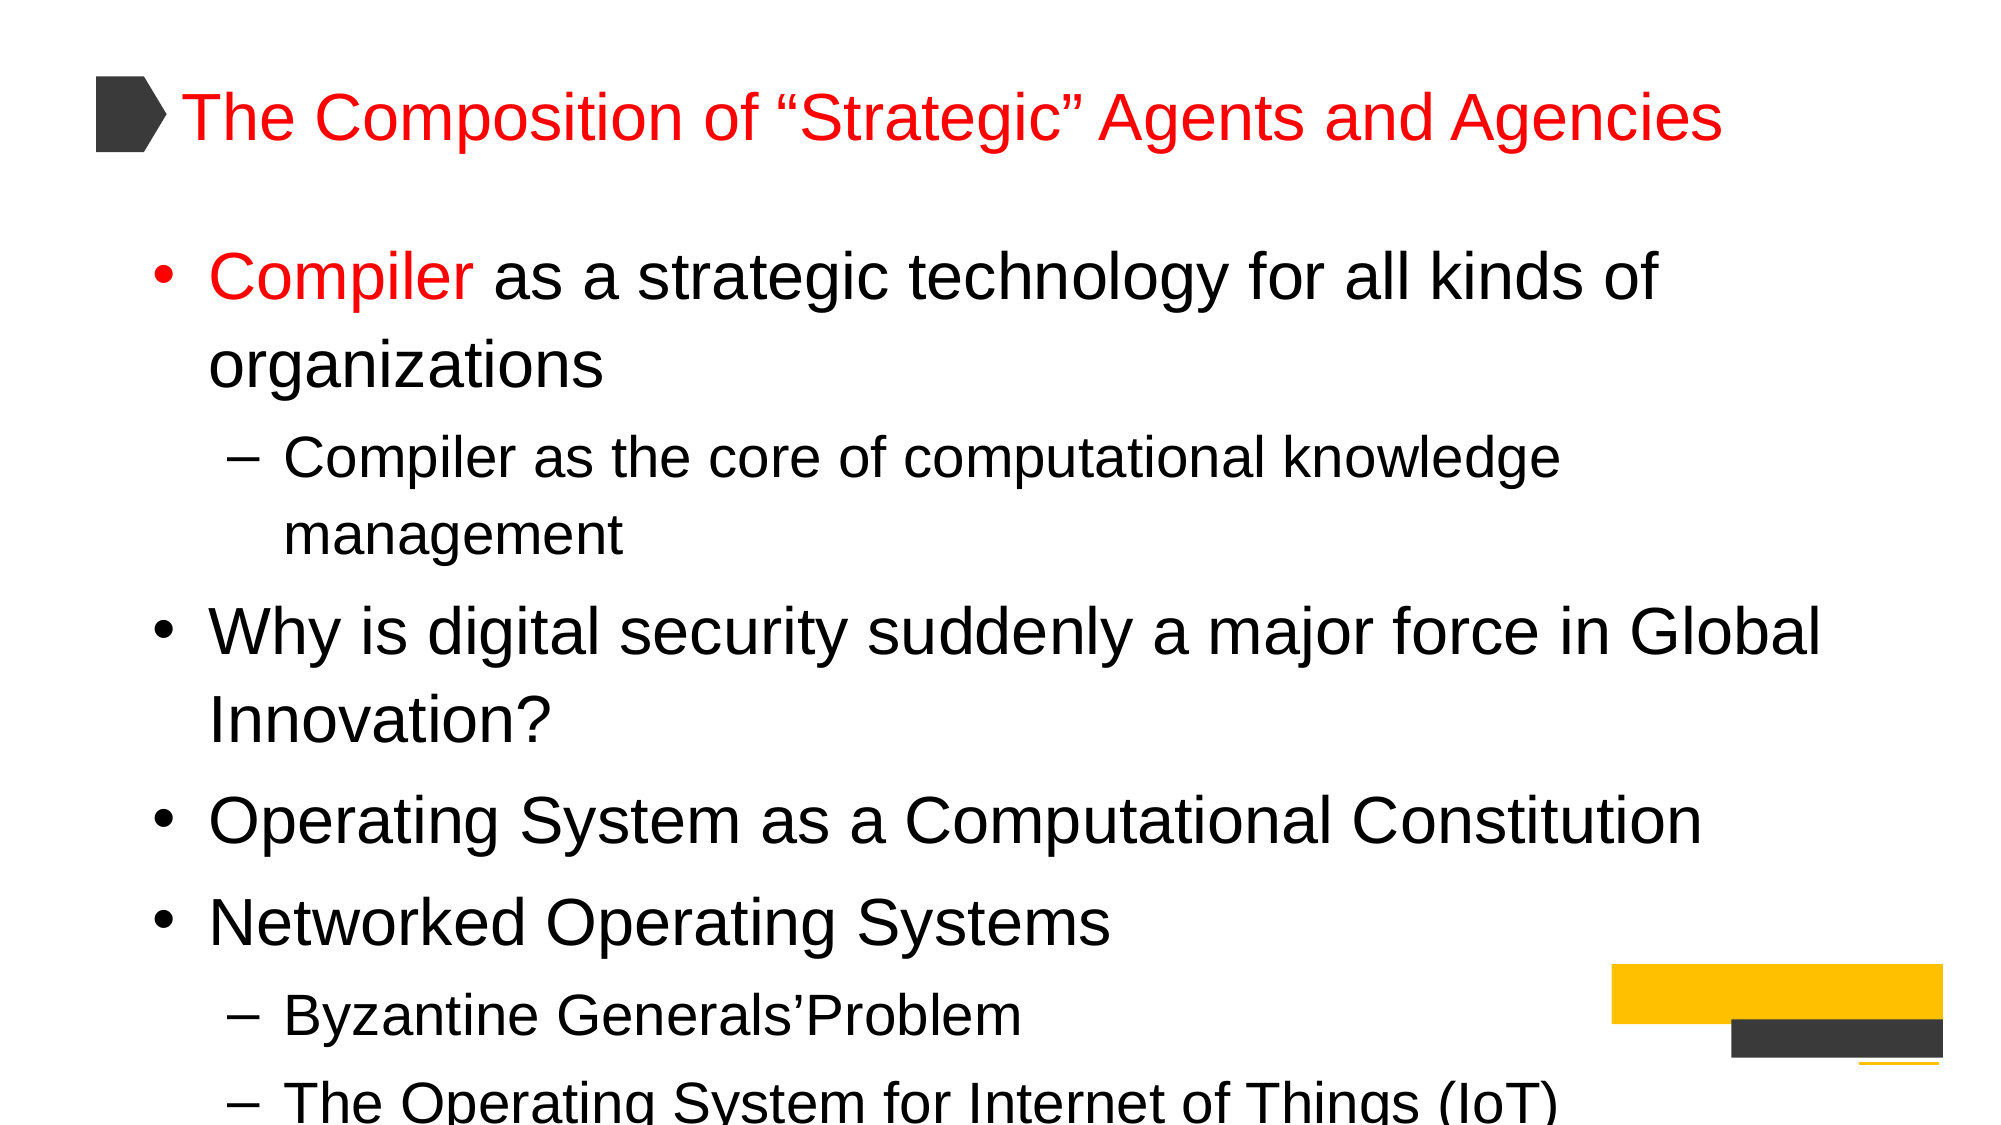

The Composition of “Strategic” Agents and Agencies

Compiler as a strategic technology for all kinds of organizations
Compiler as the core of computational knowledge management
Why is digital security suddenly a major force in Global Innovation?
Operating System as a Computational Constitution
Networked Operating Systems
Byzantine Generals’Problem
The Operating System for Internet of Things (IoT)
Connection Science at MIT